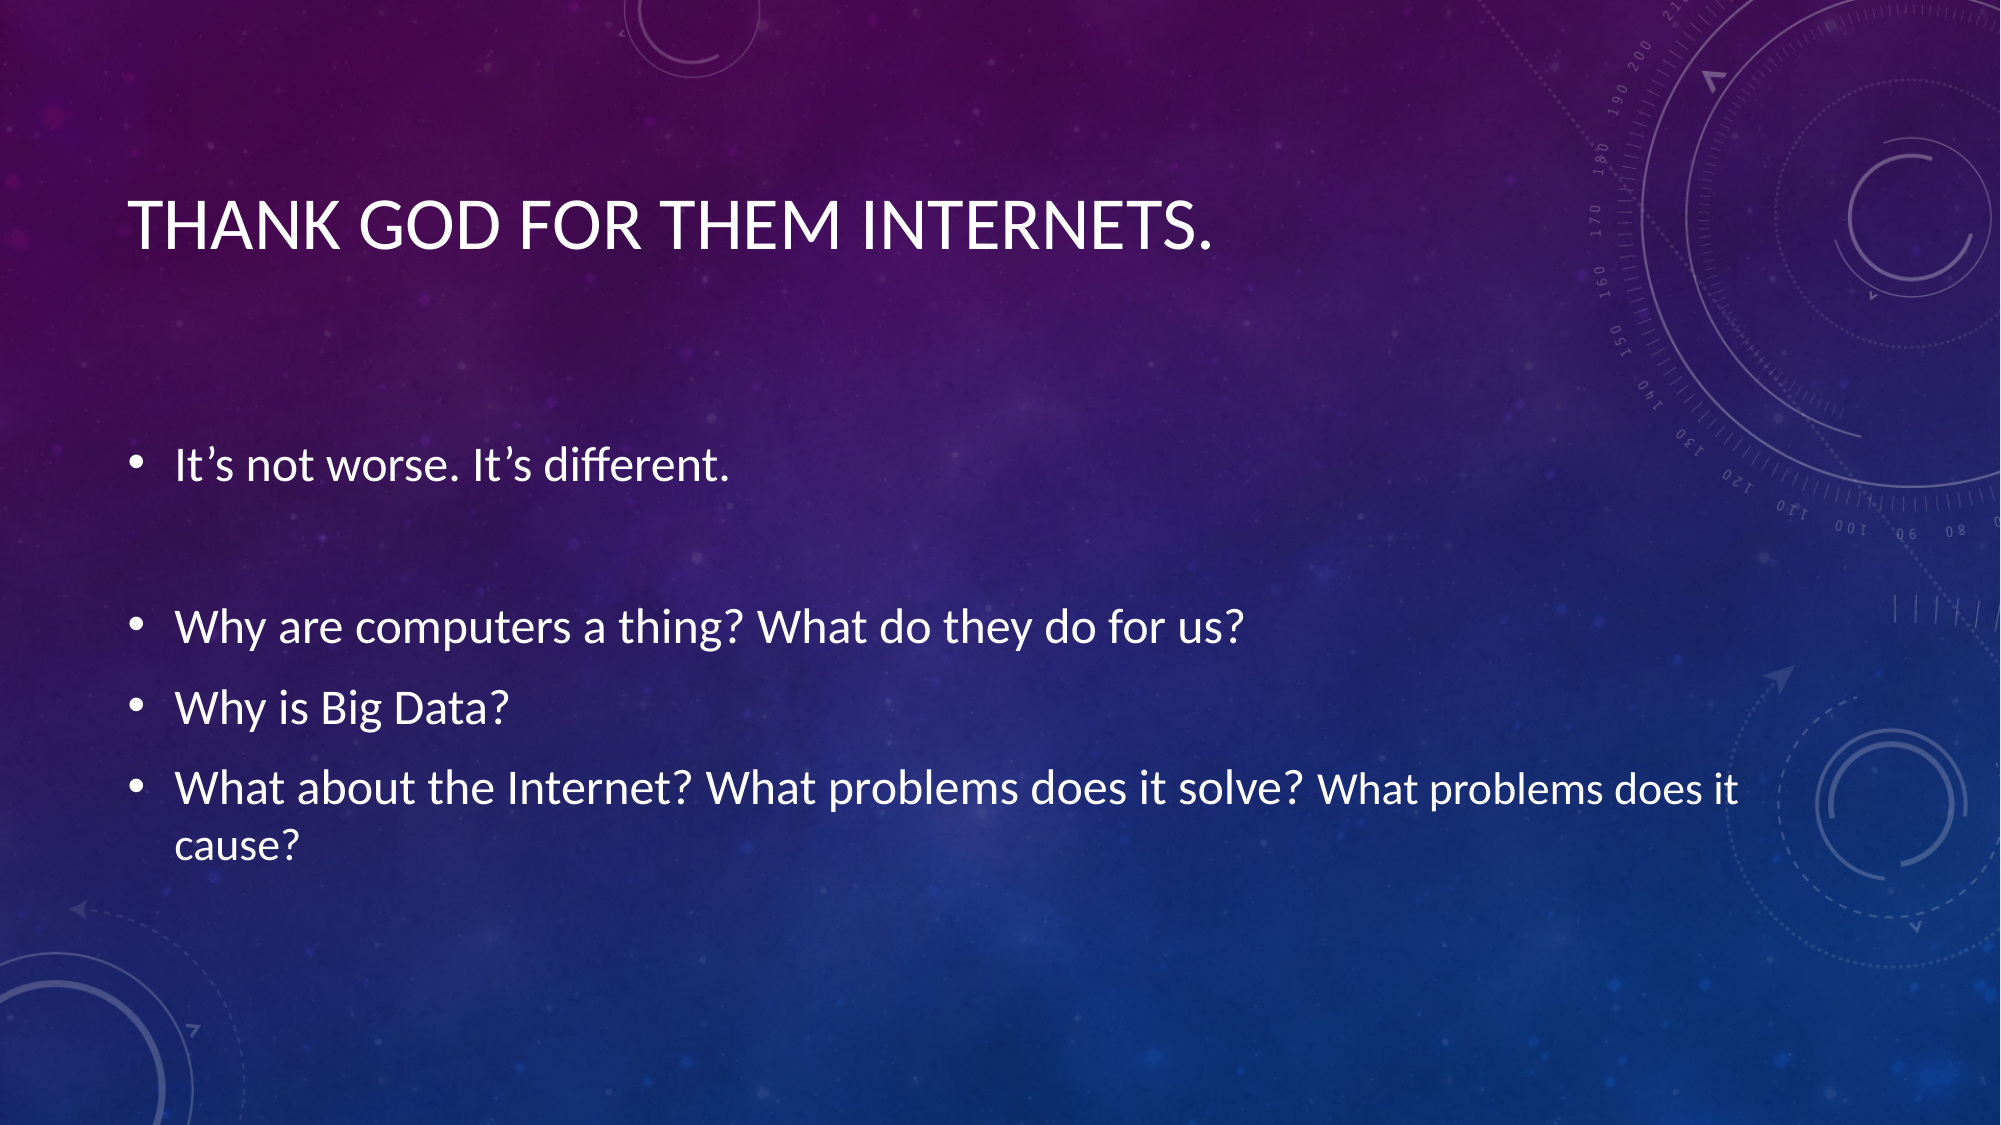

# Thank God for them Internets.
It’s not worse. It’s different.

Why are computers a thing? What do they do for us?
Why is Big Data?
What about the Internet? What problems does it solve? What problems does it cause?